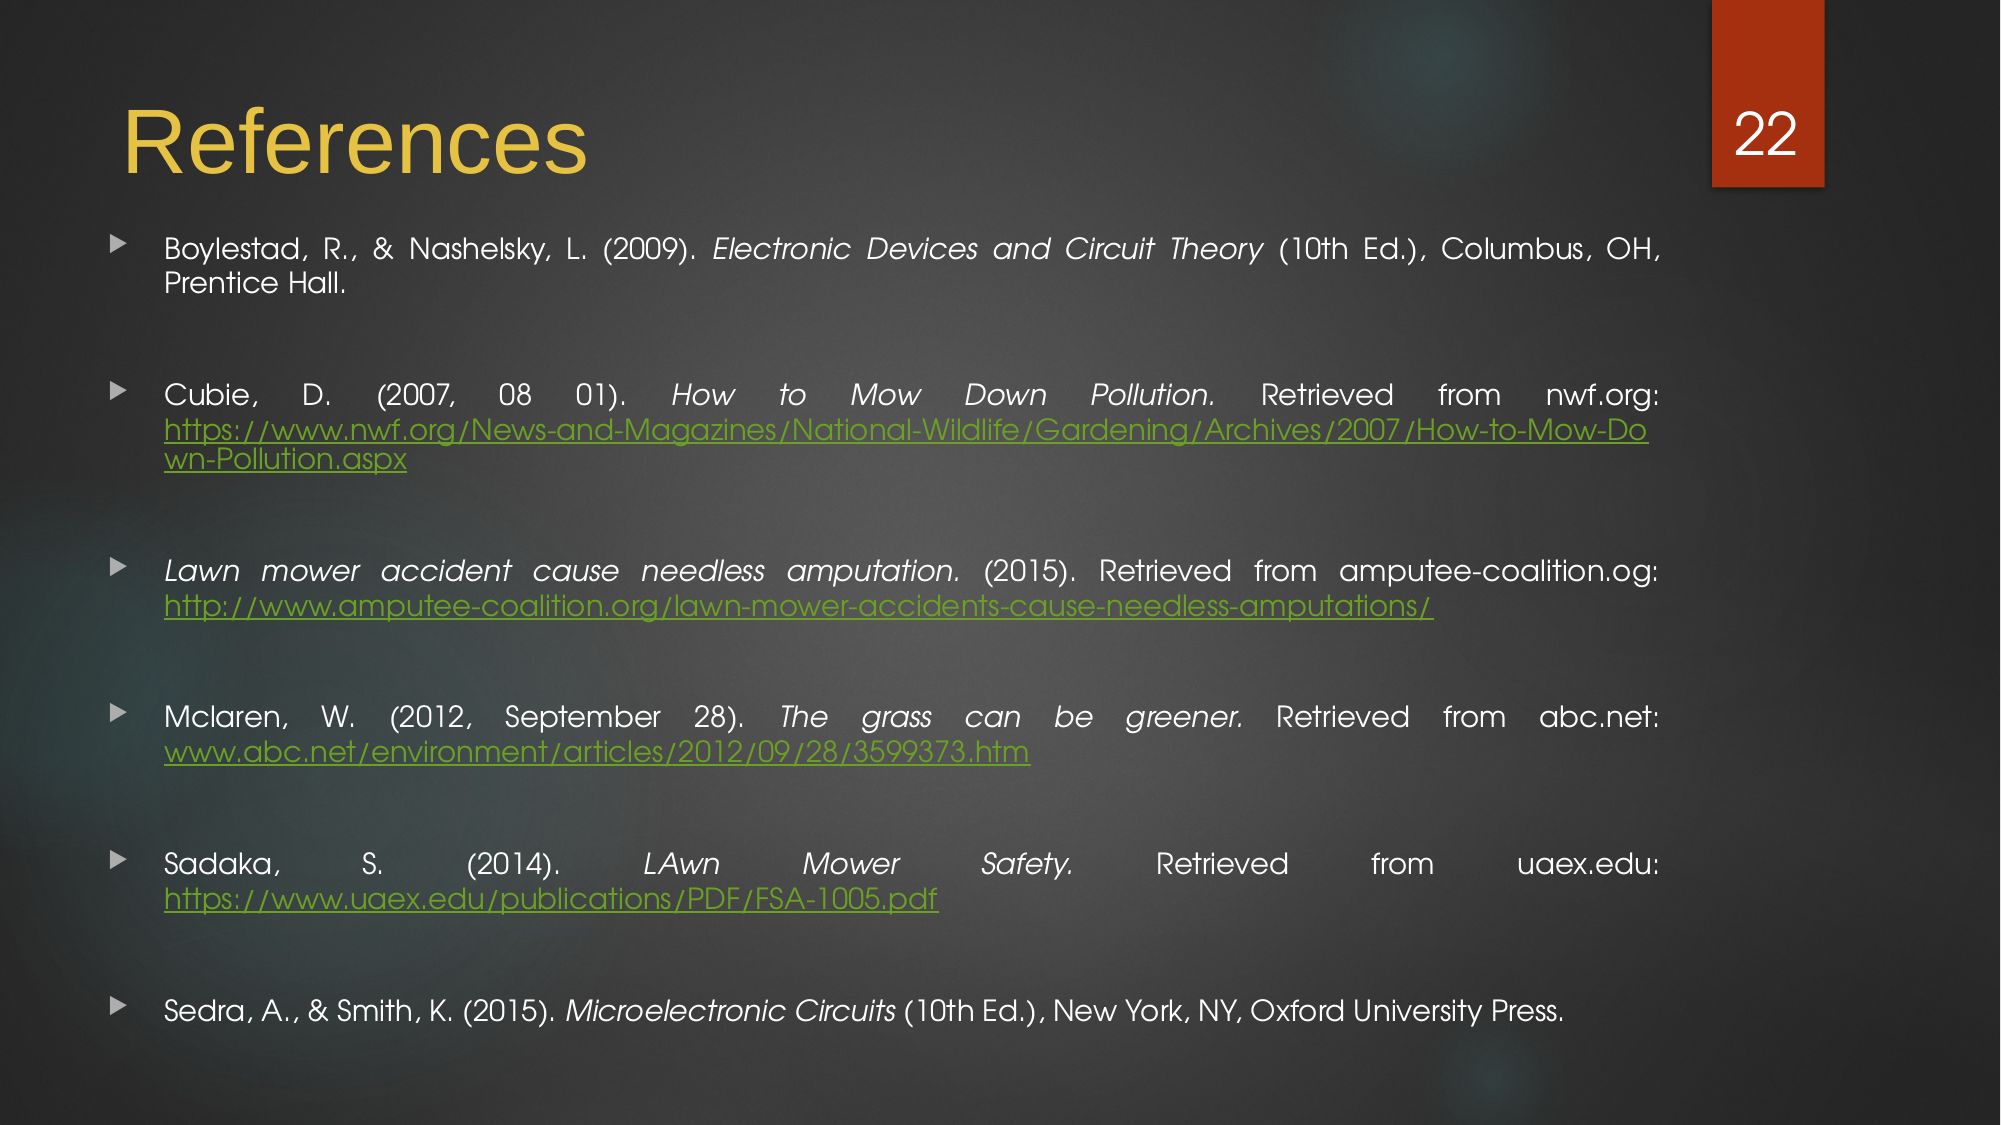

22
# References
Boylestad, R., & Nashelsky, L. (2009). Electronic Devices and Circuit Theory (10th Ed.), Columbus, OH, Prentice Hall.

Cubie, D. (2007, 08 01). How to Mow Down Pollution. Retrieved from nwf.org: https://www.nwf.org/News-and-Magazines/National-Wildlife/Gardening/Archives/2007/How-to-Mow-Down-Pollution.aspx

Lawn mower accident cause needless amputation. (2015). Retrieved from amputee-coalition.og: http://www.amputee-coalition.org/lawn-mower-accidents-cause-needless-amputations/

Mclaren, W. (2012, September 28). The grass can be greener. Retrieved from abc.net: www.abc.net/environment/articles/2012/09/28/3599373.htm

Sadaka, S. (2014). LAwn Mower Safety. Retrieved from uaex.edu: https://www.uaex.edu/publications/PDF/FSA-1005.pdf

Sedra, A., & Smith, K. (2015). Microelectronic Circuits (10th Ed.), New York, NY, Oxford University Press.